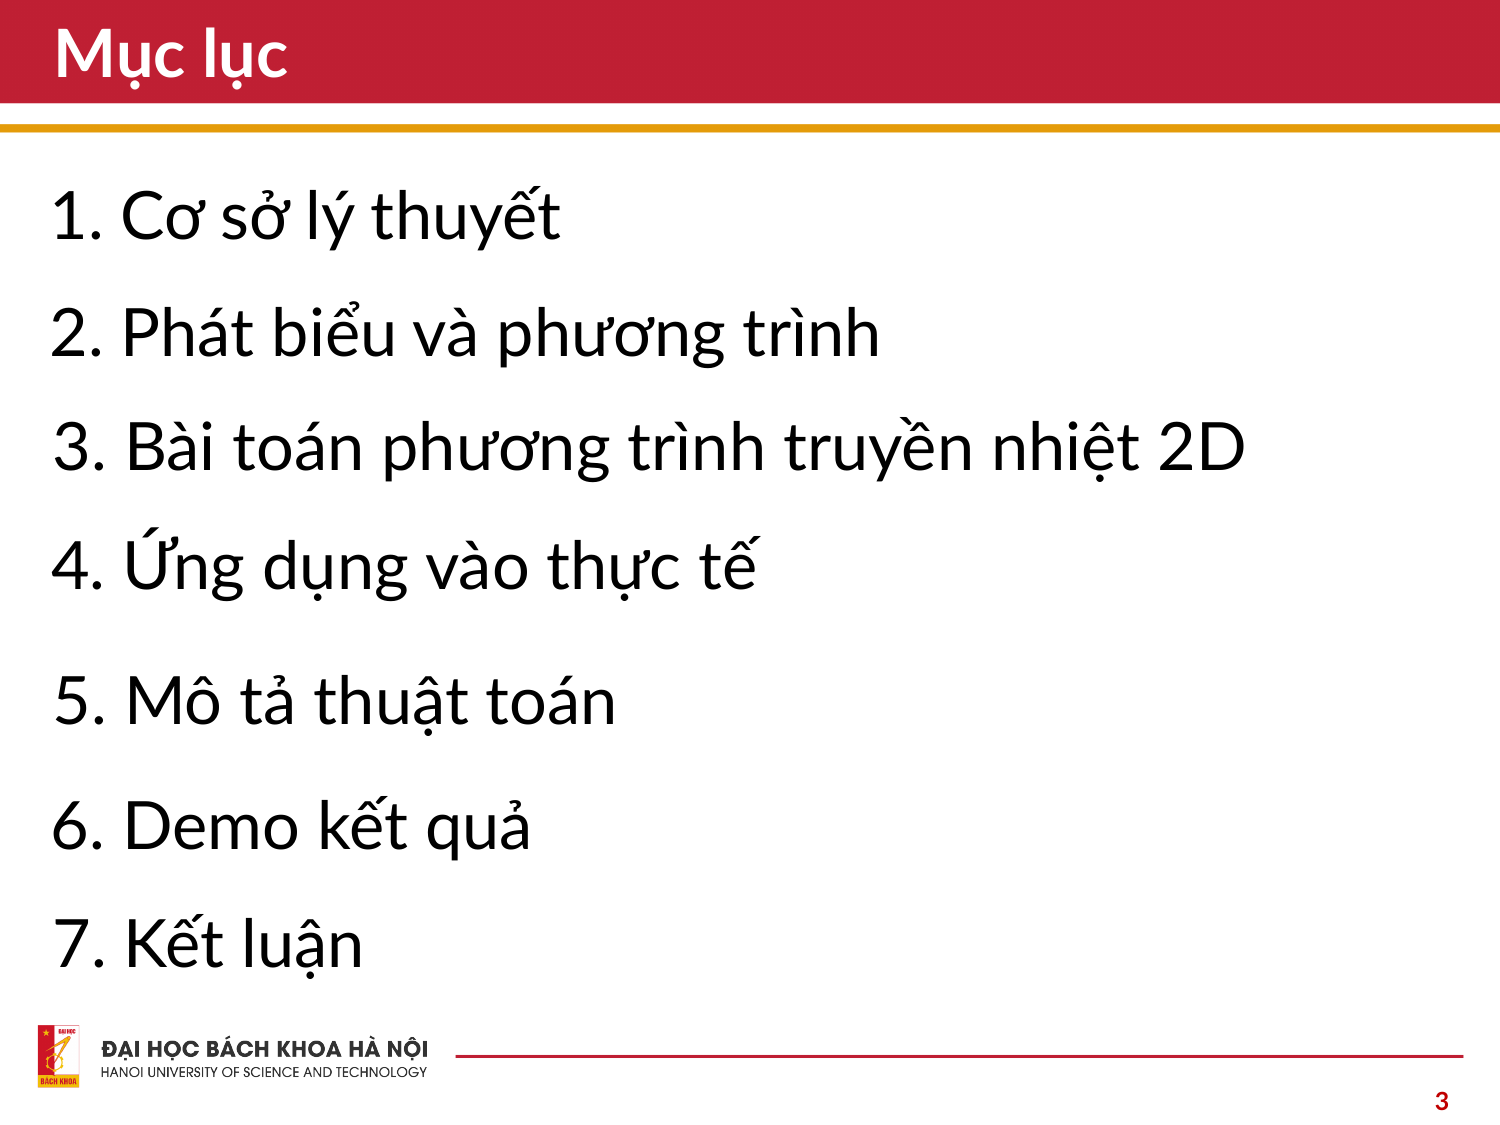

# Mục lục
1. Cơ sở lý thuyết
2. Phát biểu và phương trình
3. Bài toán phương trình truyền nhiệt 2D
4. Ứng dụng vào thực tế
5. Mô tả thuật toán
6. Demo kết quả
7. Kết luận
3